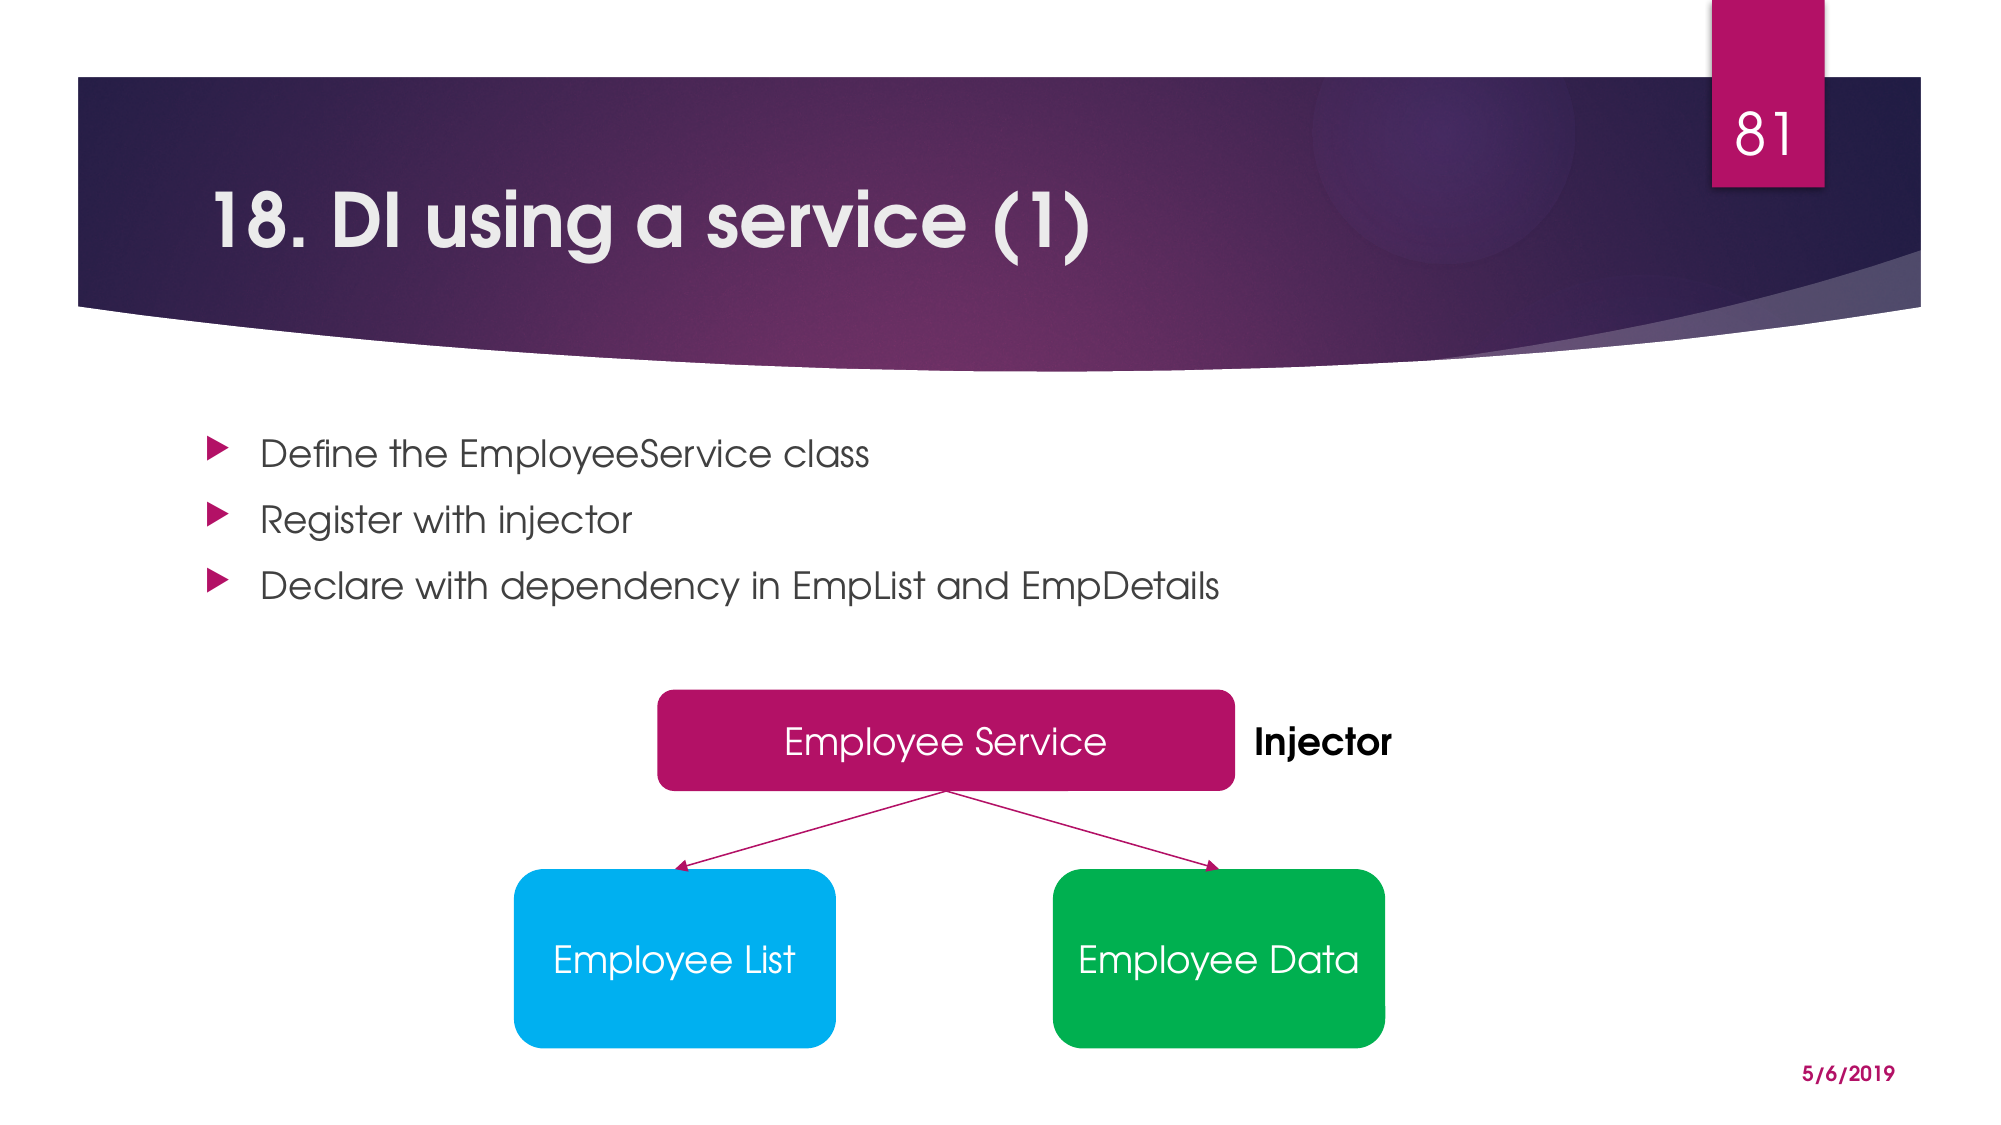

81
# 18. DI using a service (1)
Define the EmployeeService class
Register with injector
Declare with dependency in EmpList and EmpDetails
Employee Service
Injector
Employee List
Employee Data
5/6/2019